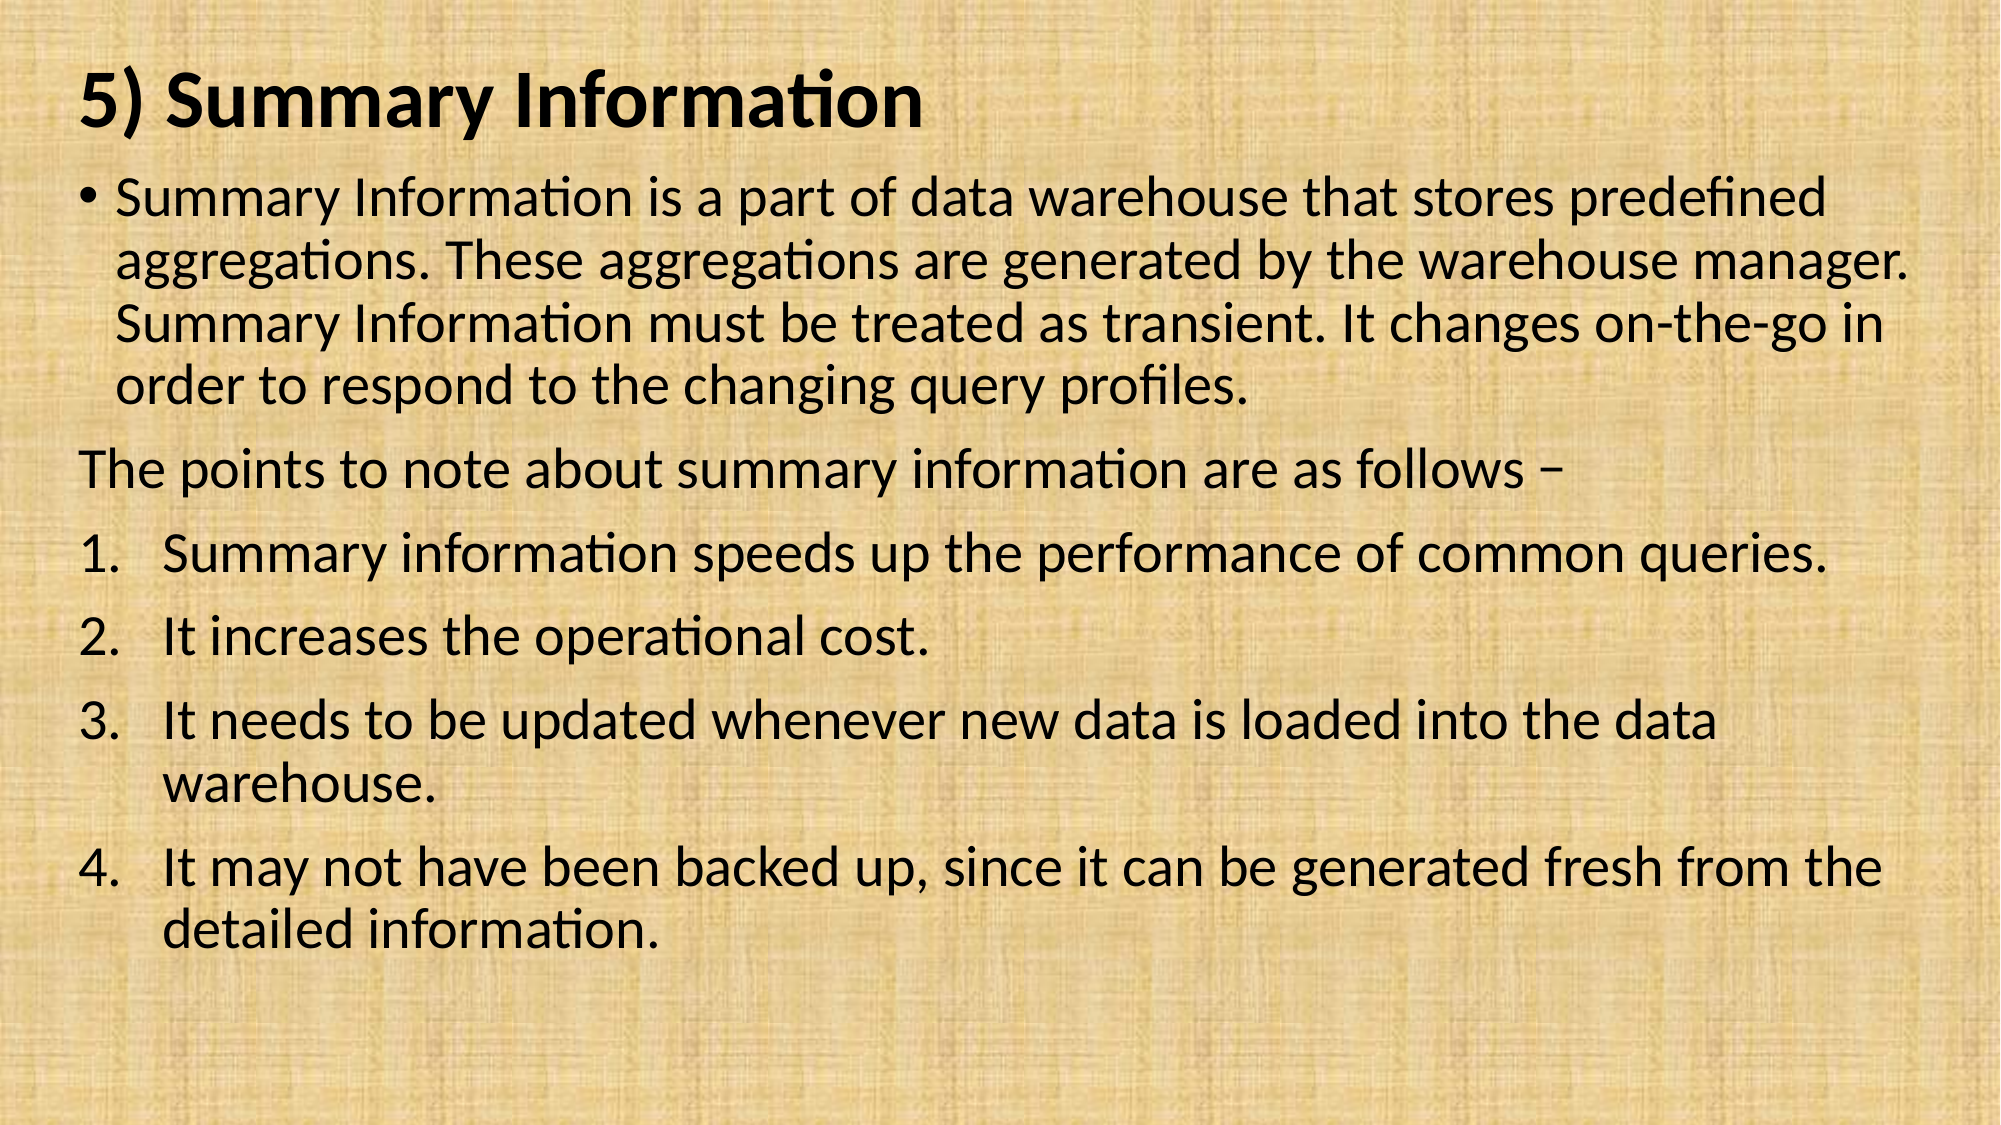

5) Summary Information
Summary Information is a part of data warehouse that stores predefined aggregations. These aggregations are generated by the warehouse manager. Summary Information must be treated as transient. It changes on-the-go in order to respond to the changing query profiles.
The points to note about summary information are as follows −
Summary information speeds up the performance of common queries.
It increases the operational cost.
It needs to be updated whenever new data is loaded into the data warehouse.
It may not have been backed up, since it can be generated fresh from the detailed information.